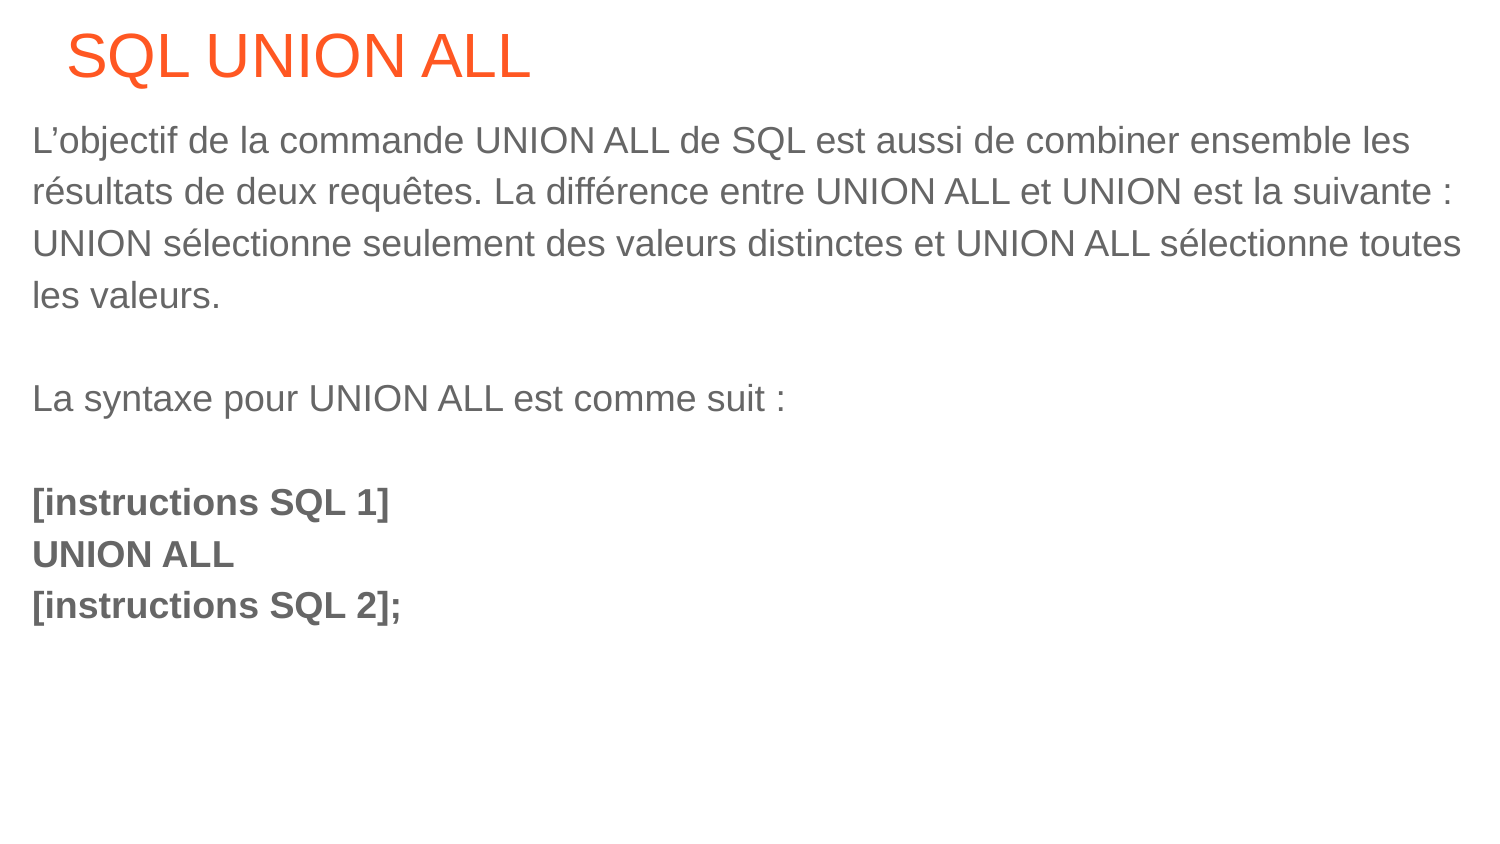

# SQL UNION ALL
L’objectif de la commande UNION ALL de SQL est aussi de combiner ensemble les résultats de deux requêtes. La différence entre UNION ALL et UNION est la suivante : UNION sélectionne seulement des valeurs distinctes et UNION ALL sélectionne toutes les valeurs.
La syntaxe pour UNION ALL est comme suit :
[instructions SQL 1]
UNION ALL
[instructions SQL 2];